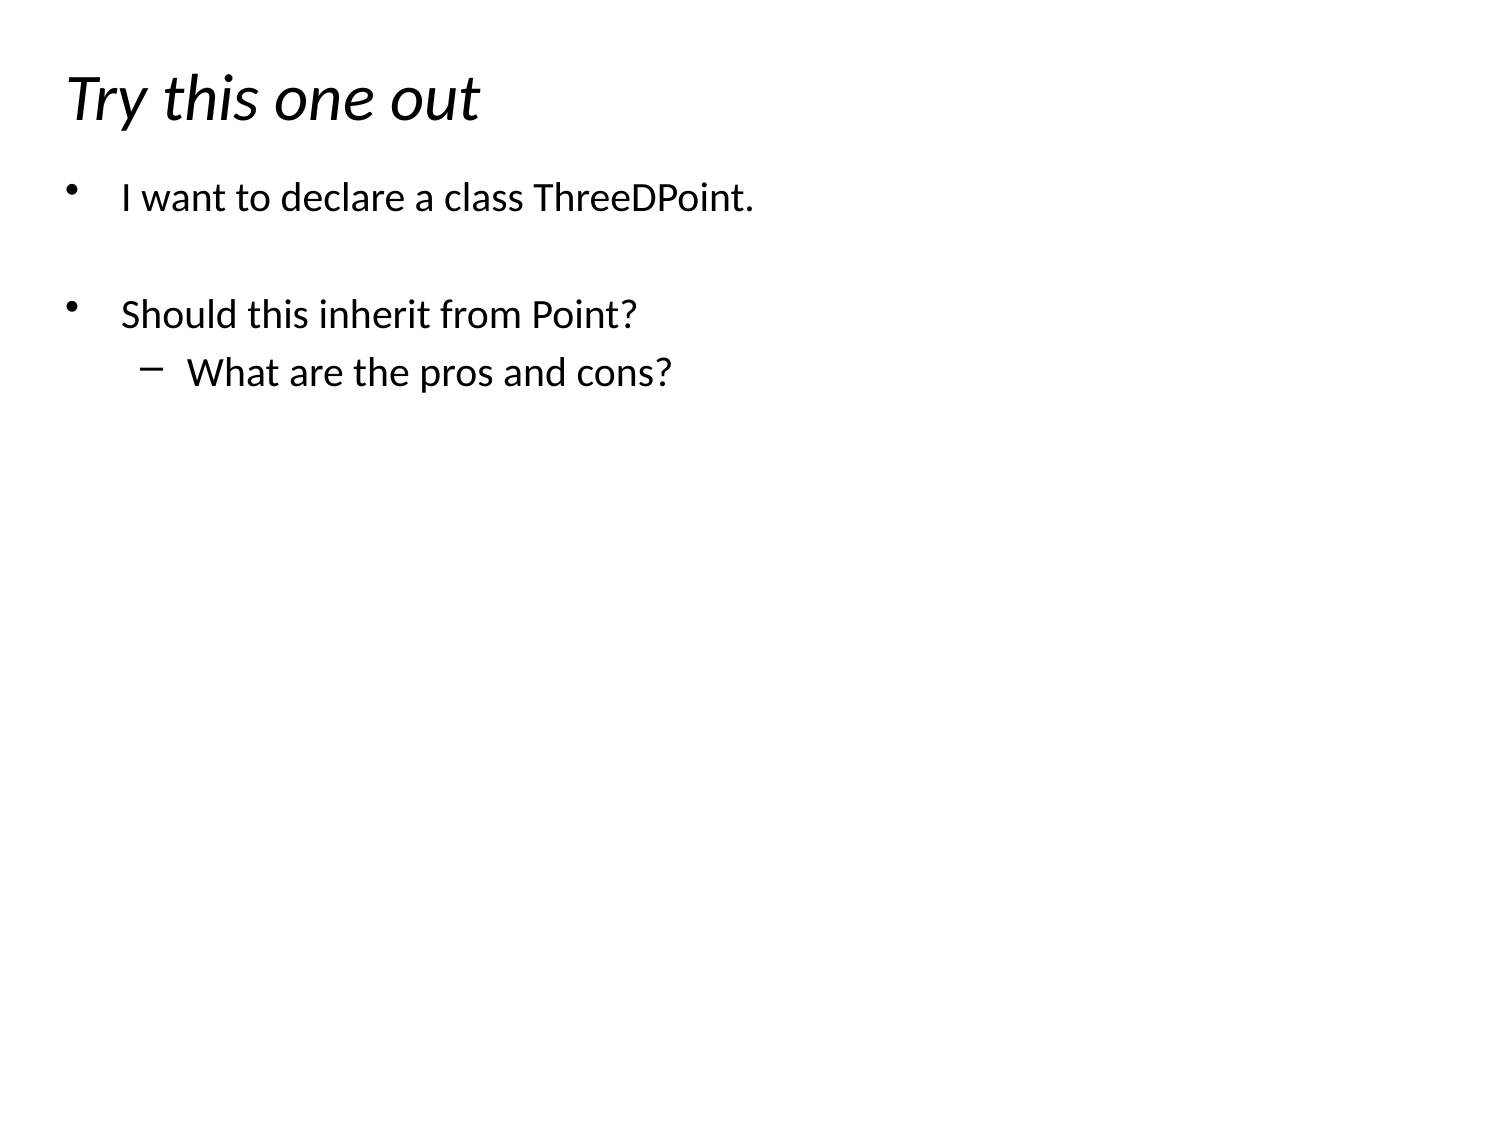

# Try this one out
I want to declare a class ThreeDPoint.

Should this inherit from Point?
What are the pros and cons?